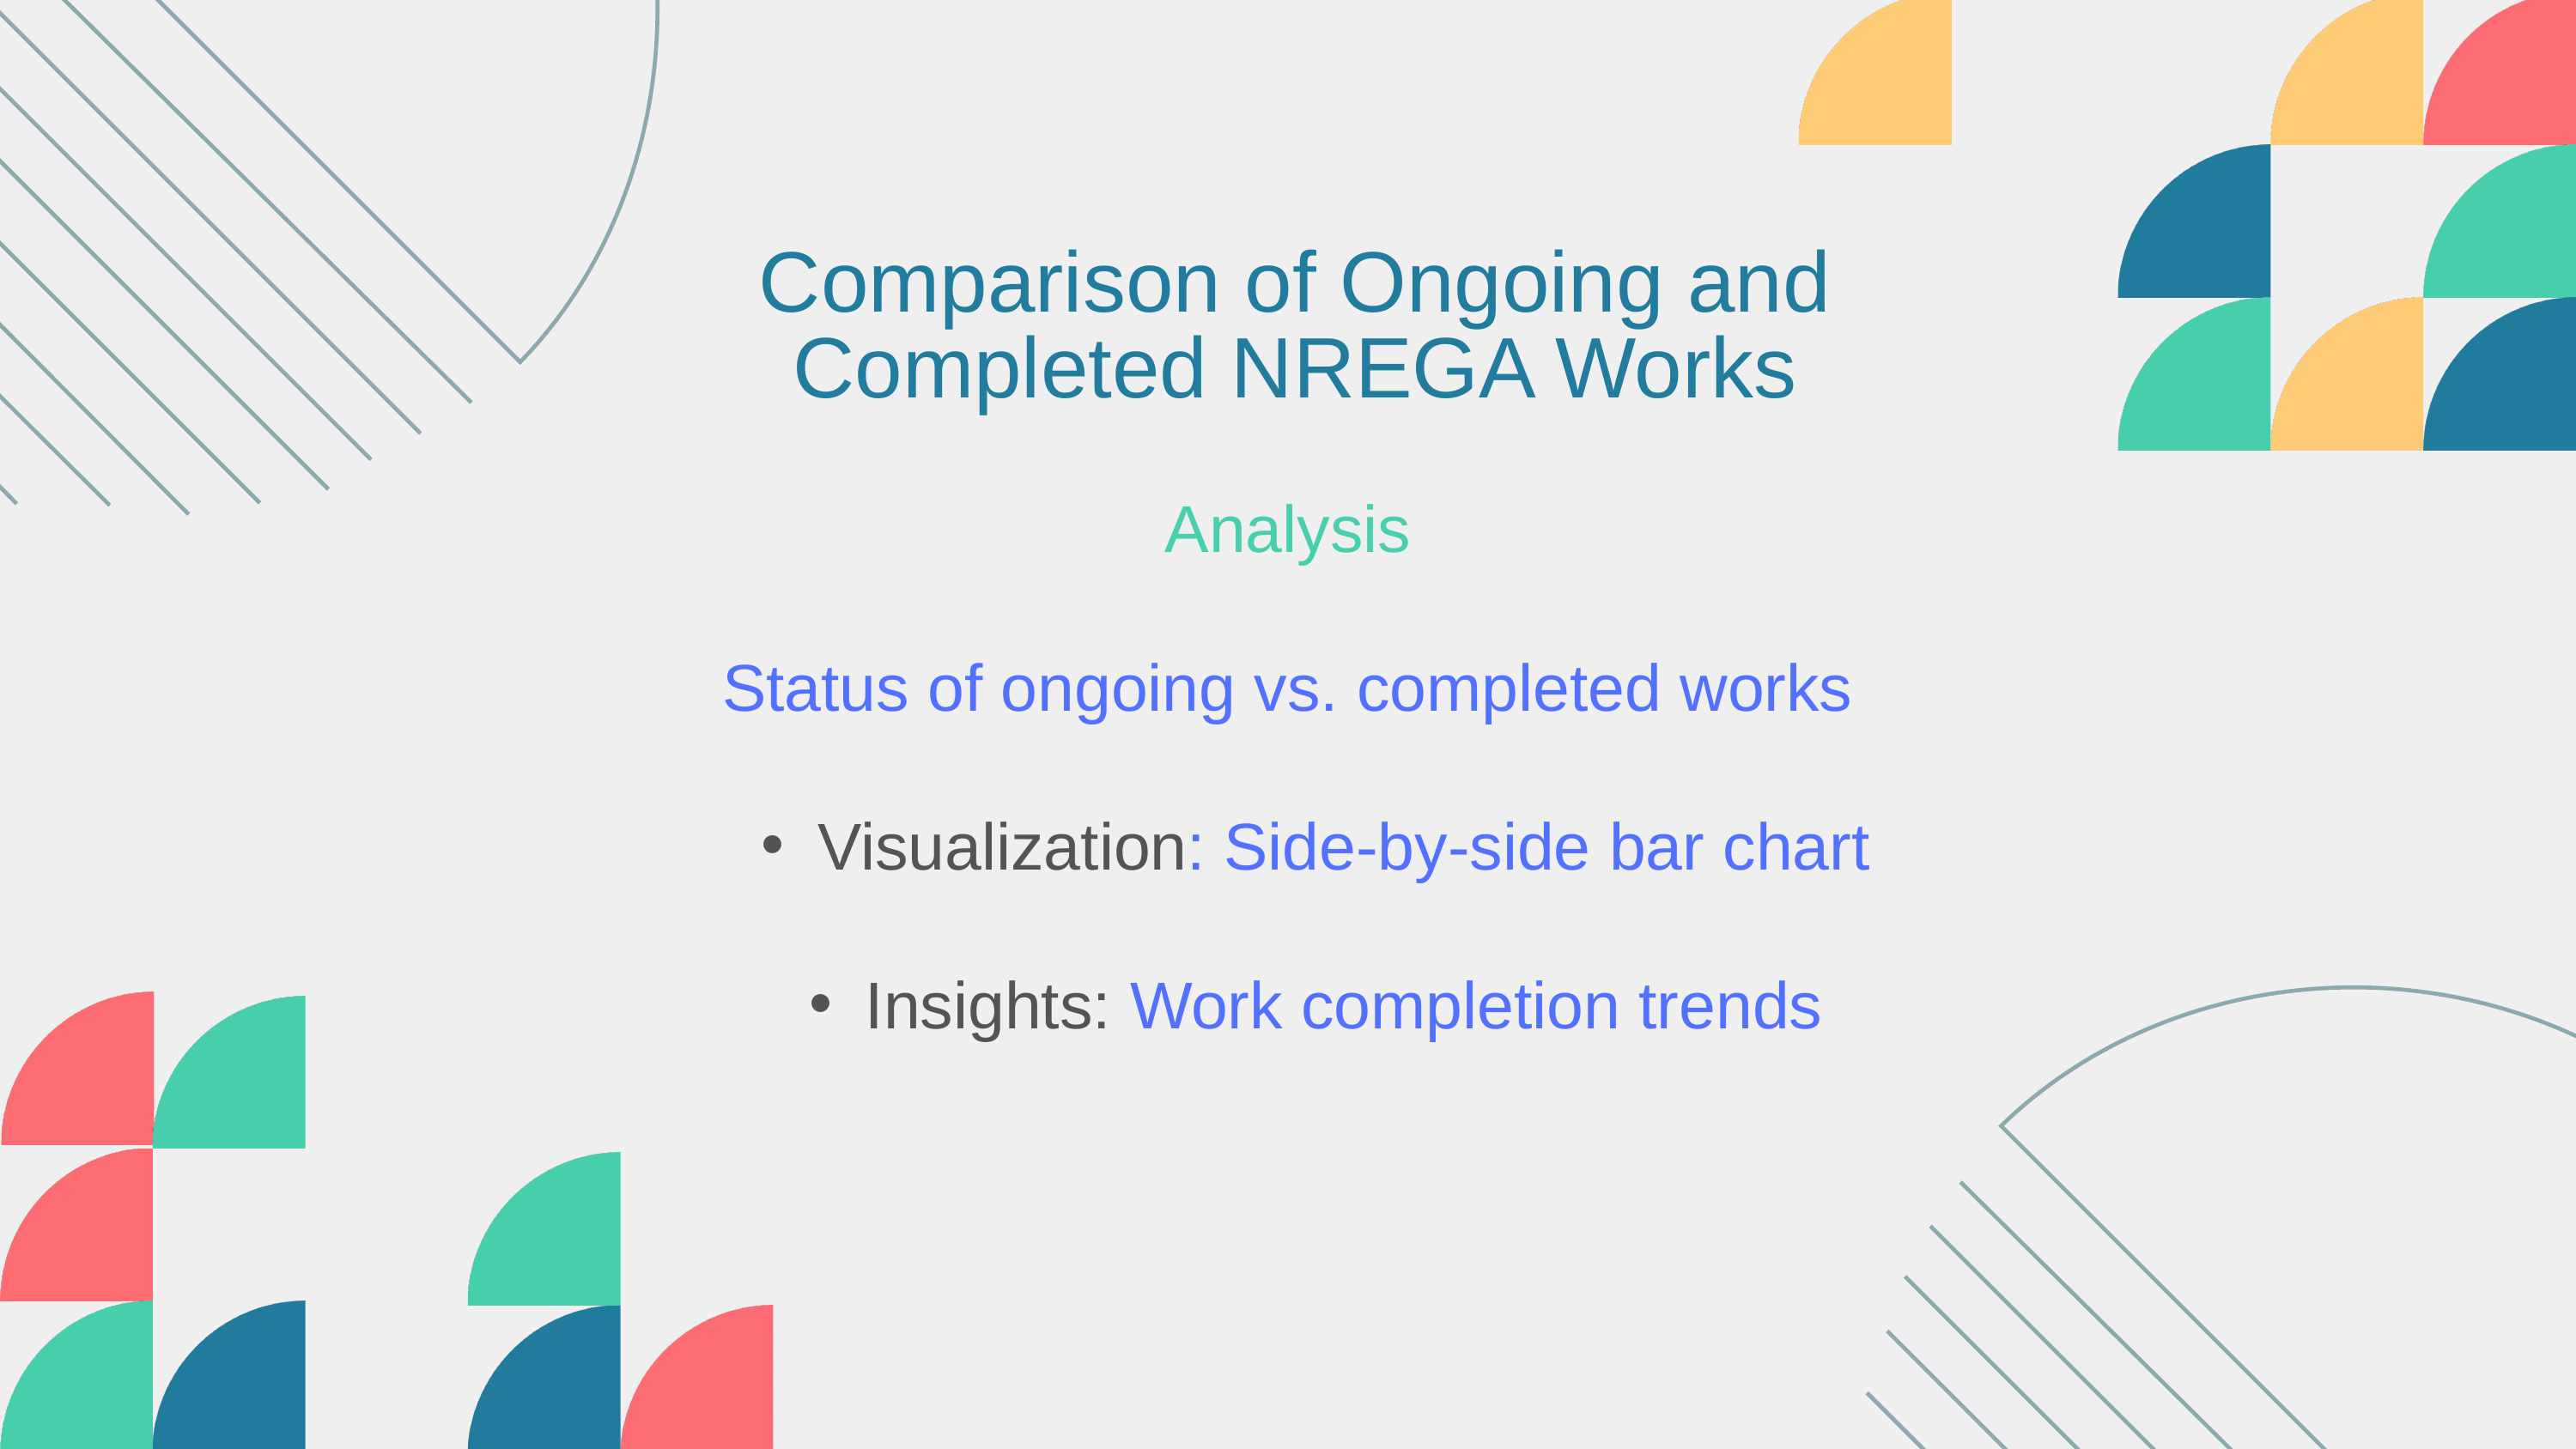

Comparison of Ongoing and Completed NREGA Works

Analysis

Status of ongoing vs. completed works

Visualization: Side-by-side bar chart

Insights: Work completion trends